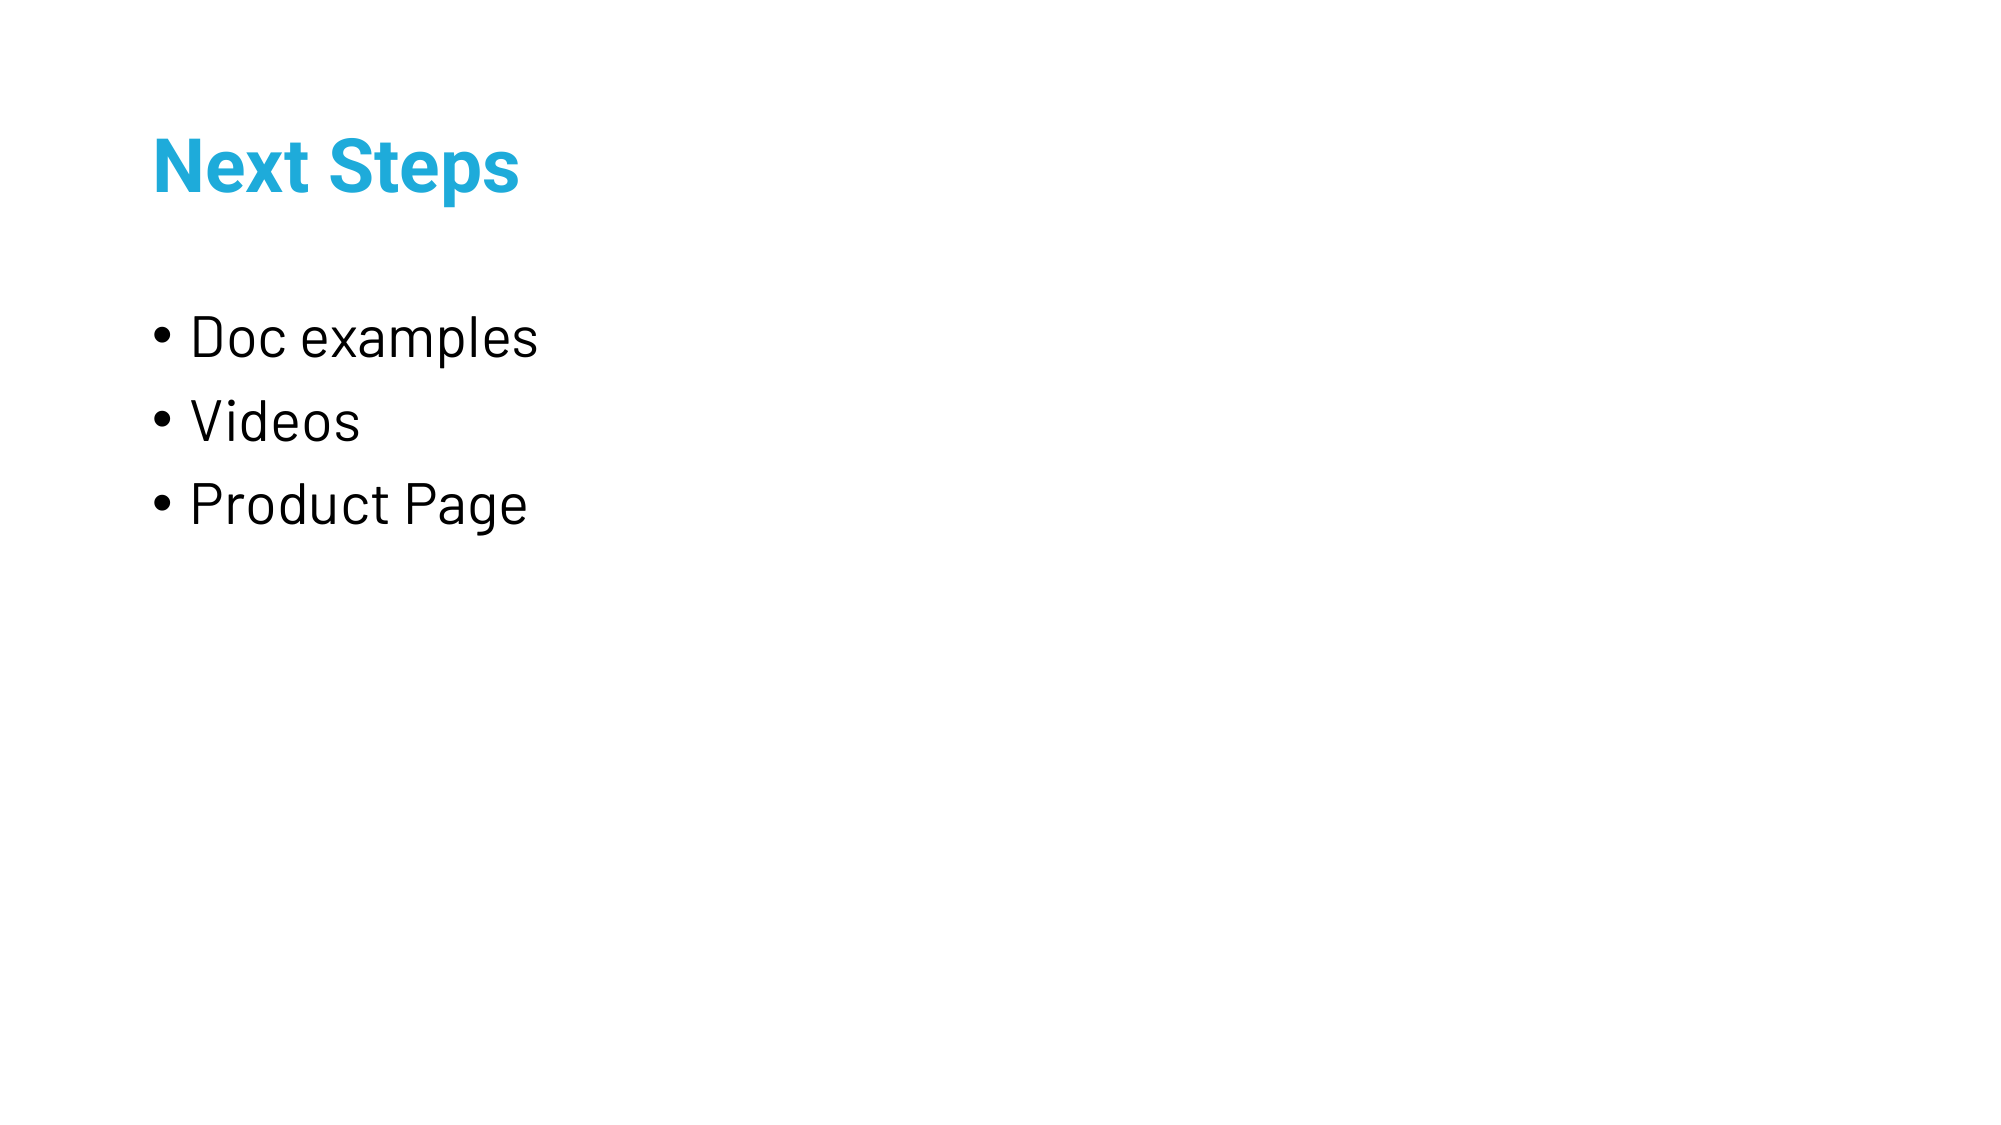

# Next Steps
Doc examples
Videos
Product Page